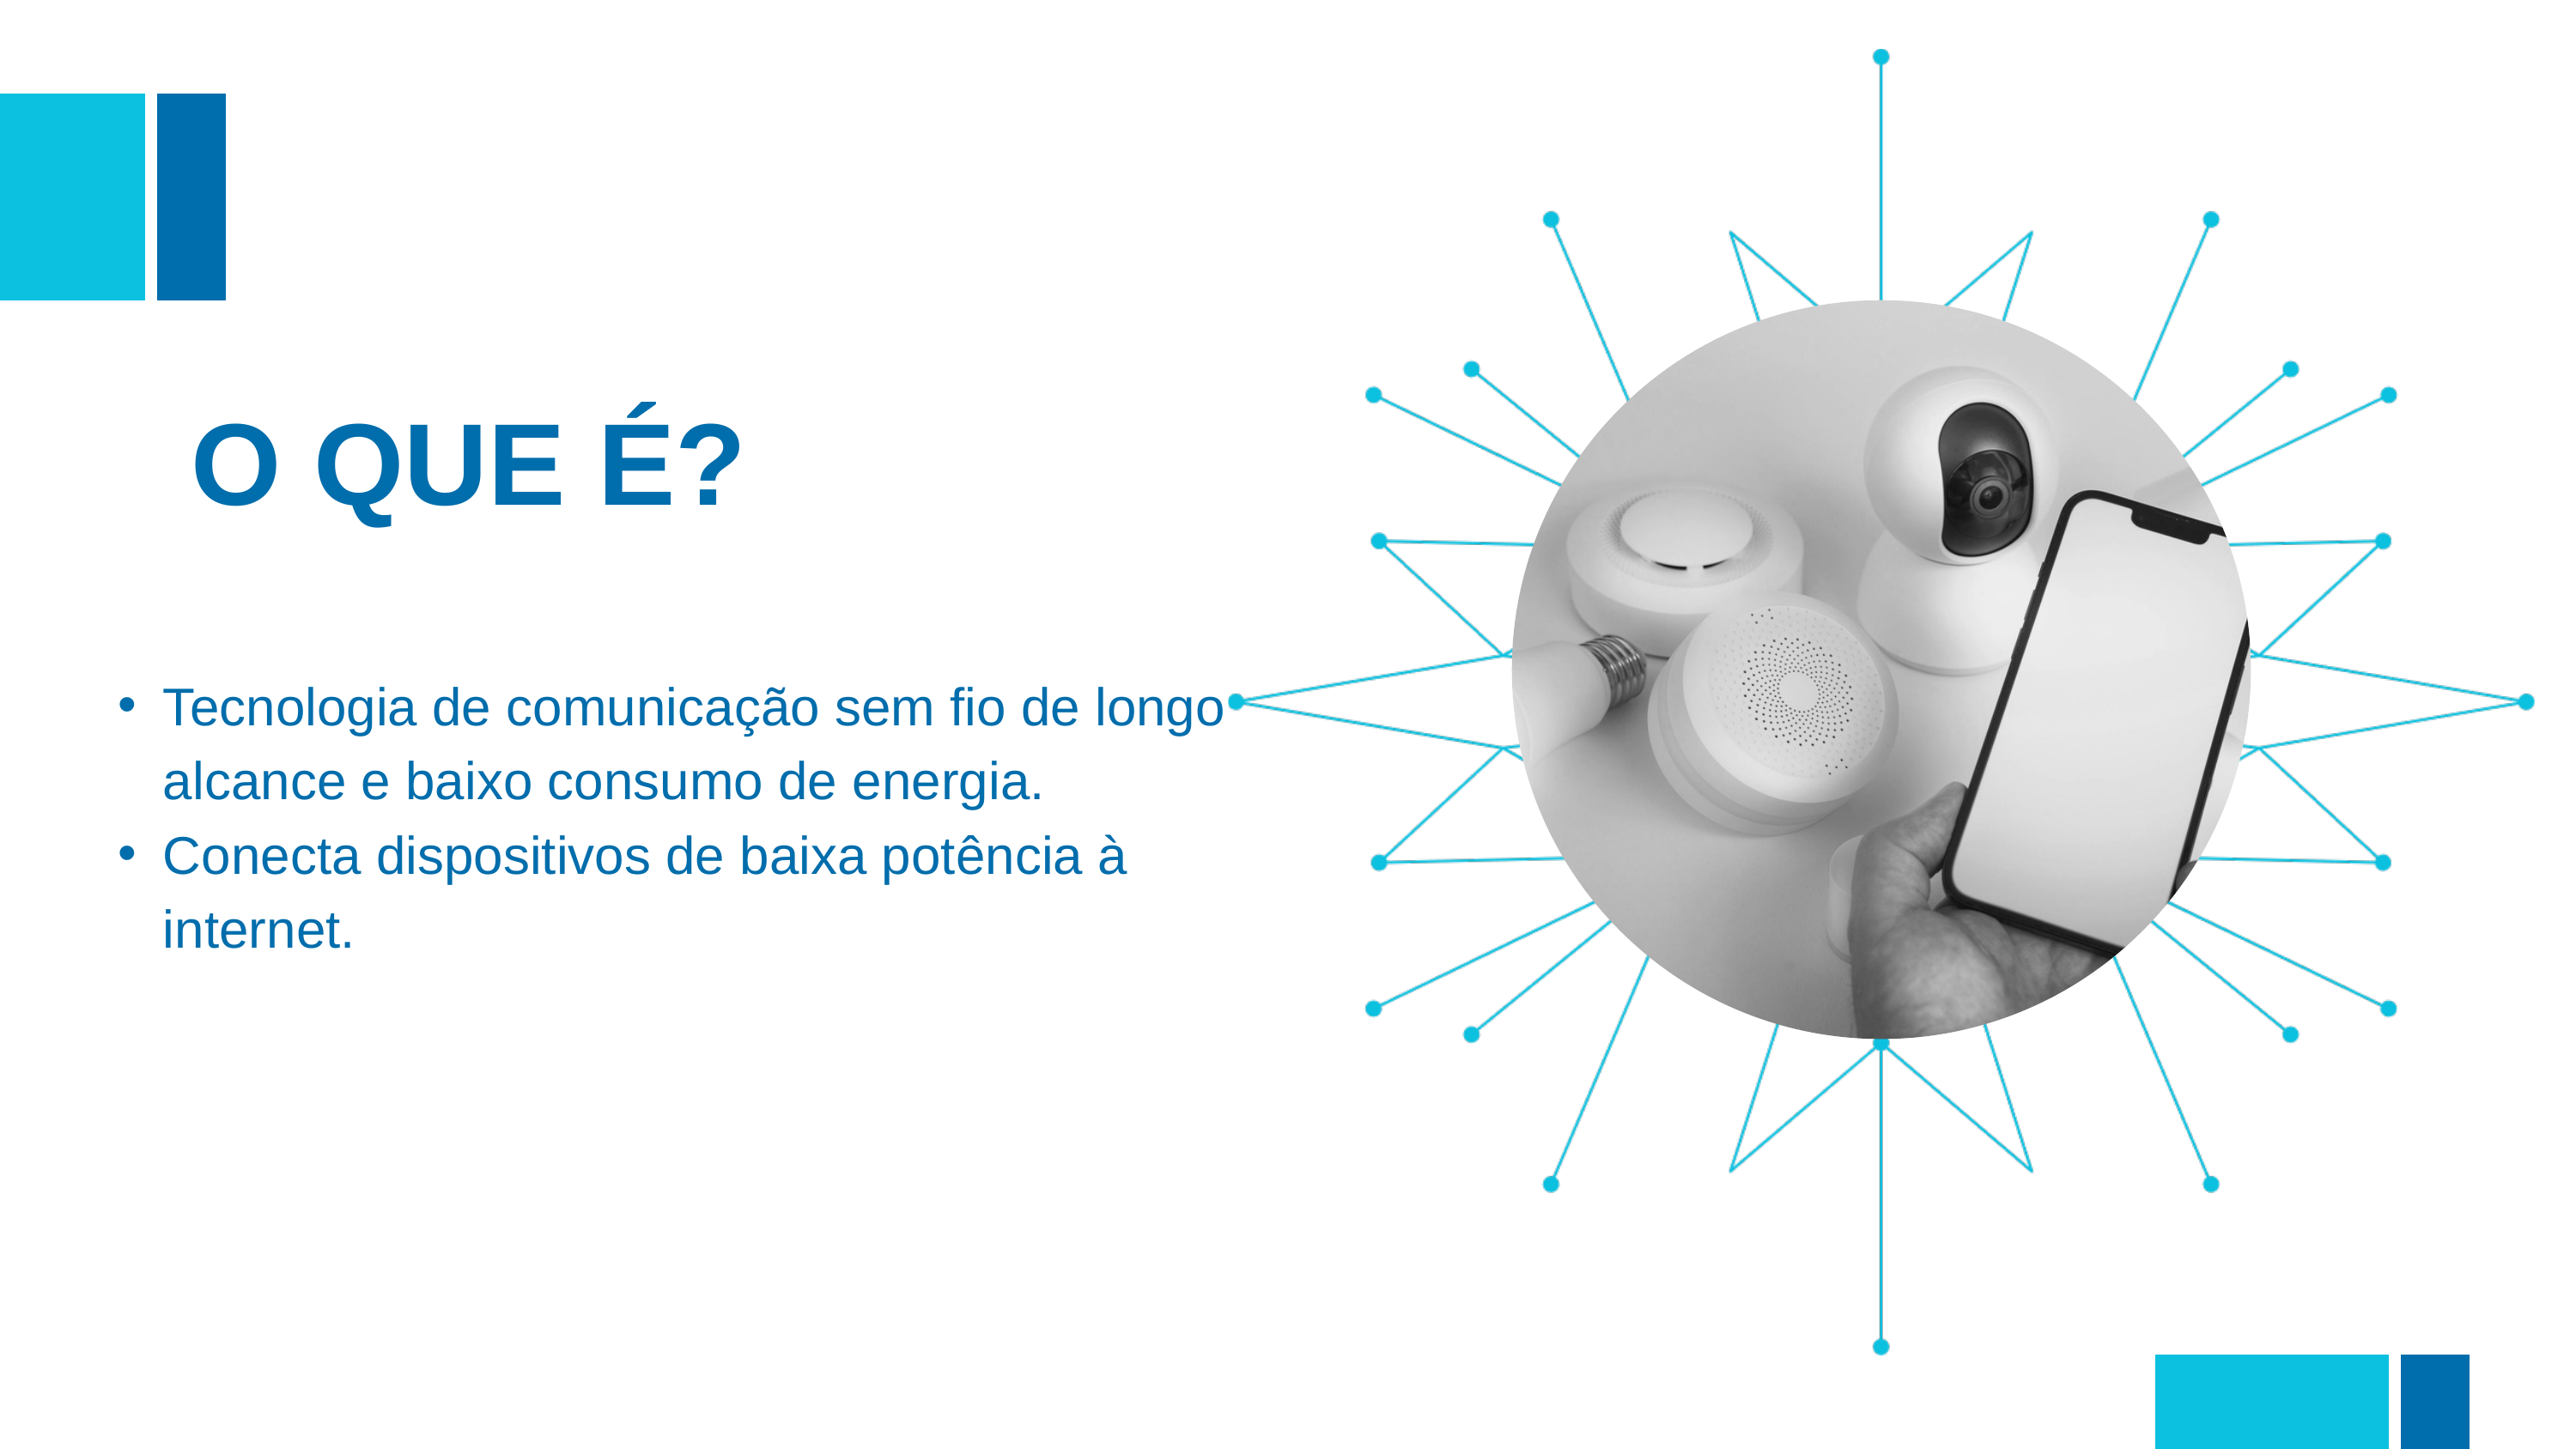

O QUE É?
Tecnologia de comunicação sem fio de longo alcance e baixo consumo de energia.
Conecta dispositivos de baixa potência à internet.